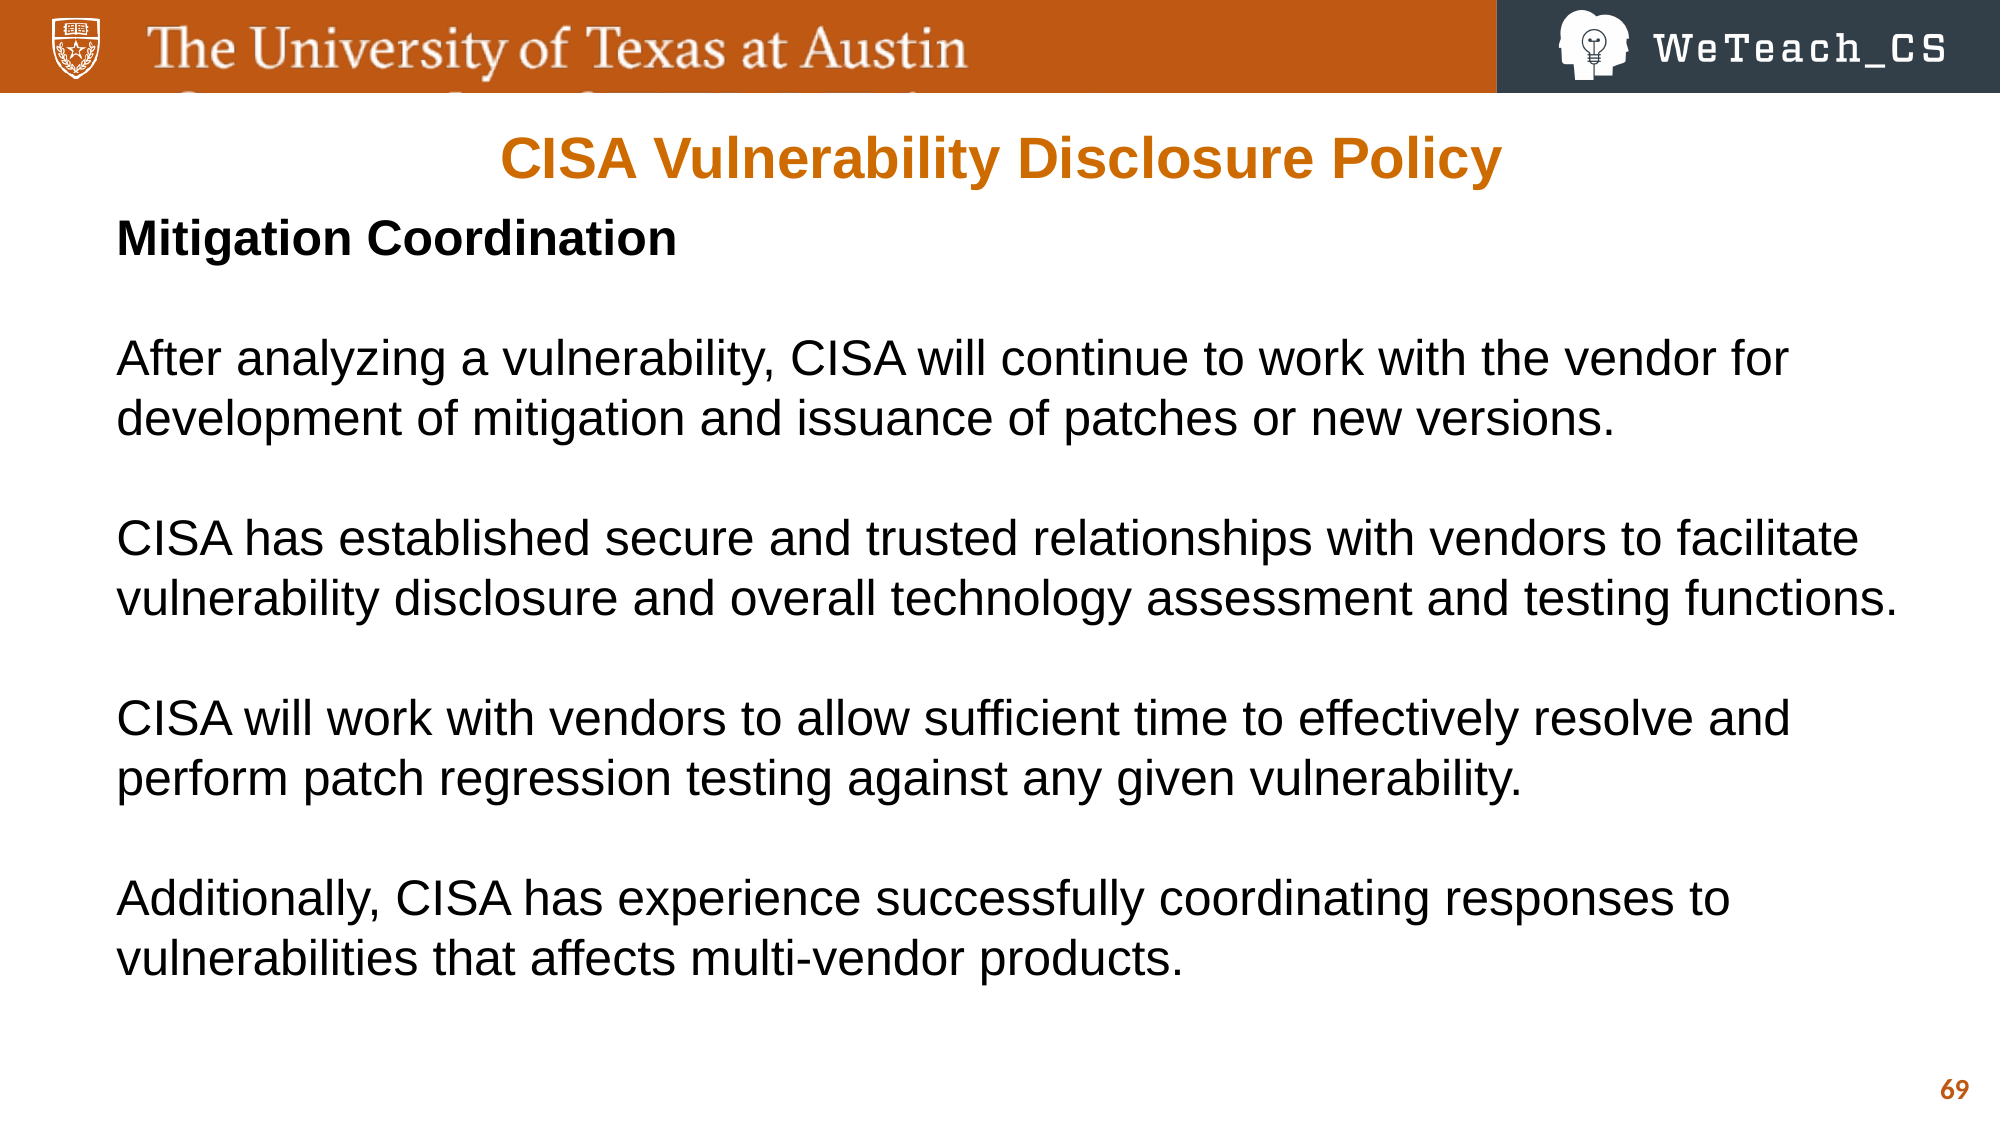

CISA Vulnerability Disclosure Policy
Mitigation Coordination

After analyzing a vulnerability, CISA will continue to work with the vendor for development of mitigation and issuance of patches or new versions.

CISA has established secure and trusted relationships with vendors to facilitate vulnerability disclosure and overall technology assessment and testing functions.

CISA will work with vendors to allow sufficient time to effectively resolve and perform patch regression testing against any given vulnerability.

Additionally, CISA has experience successfully coordinating responses to vulnerabilities that affects multi-vendor products.